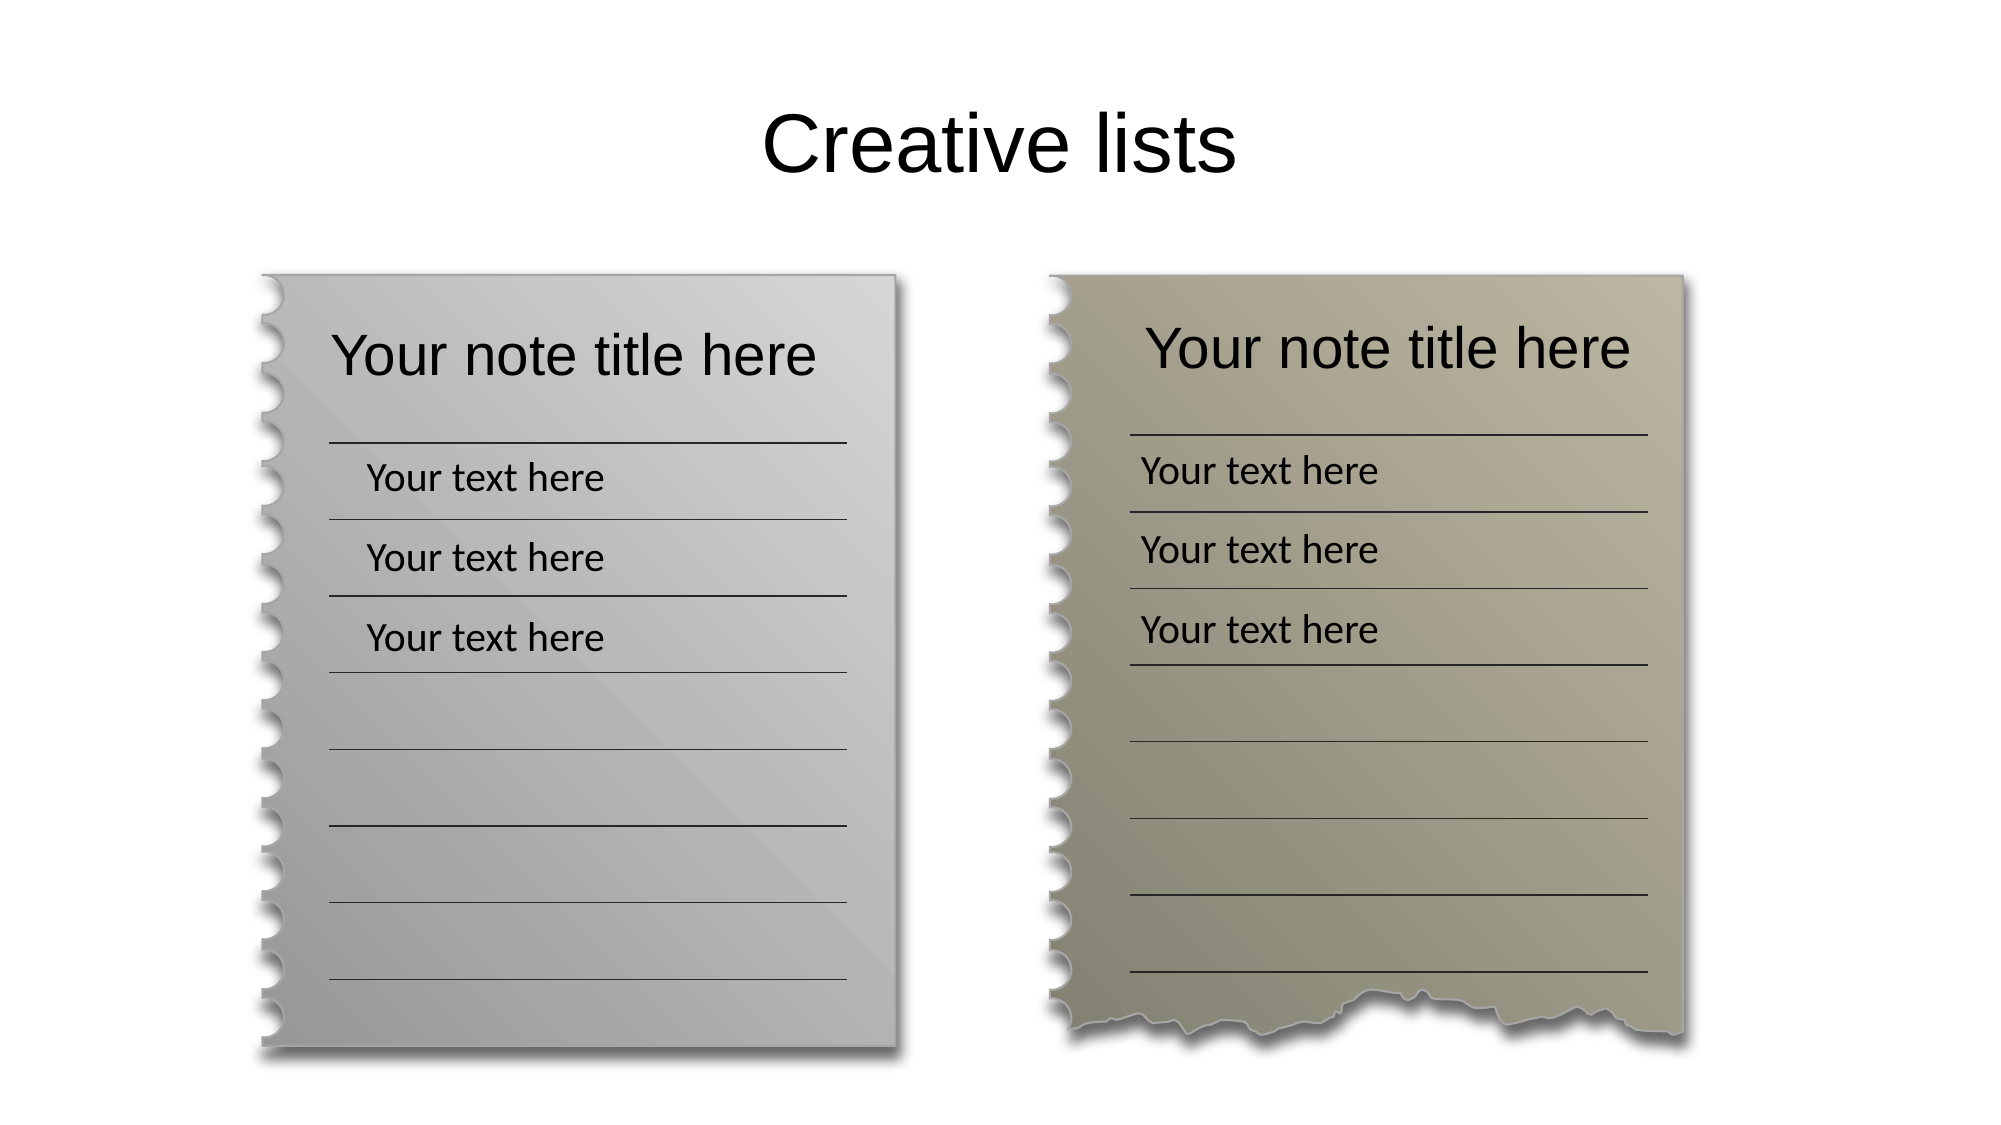

# Creative lists

Your note title here
Your note title here
Your text here
Your text here
Your text here
Your text here
Your text here
Your text here